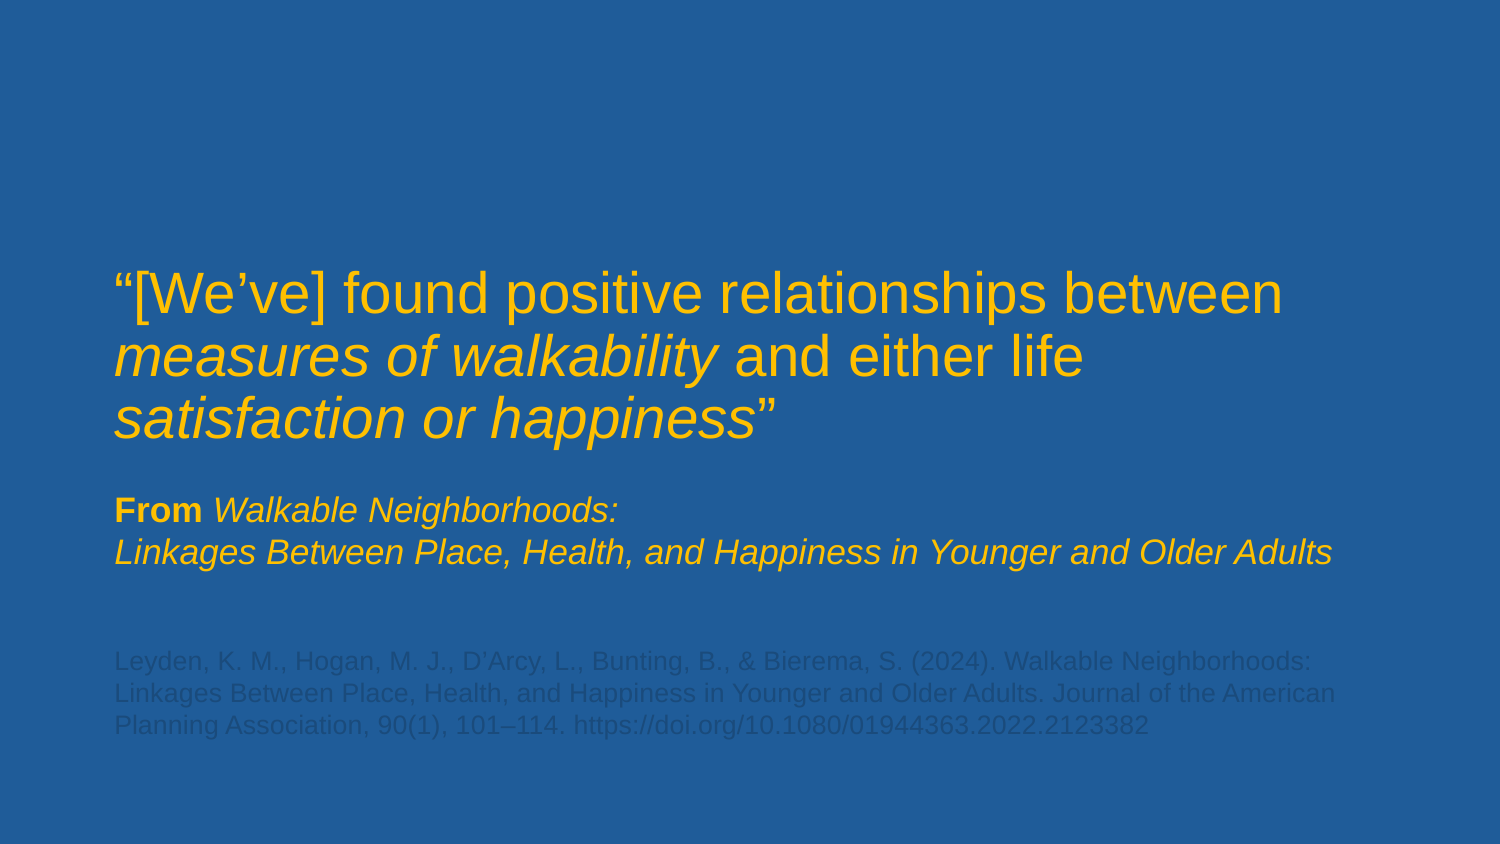

“[We’ve] found positive relationships between measures of walkability and either life satisfaction or happiness”
From Walkable Neighborhoods:
Linkages Between Place, Health, and Happiness in Younger and Older Adults

Leyden, K. M., Hogan, M. J., D’Arcy, L., Bunting, B., & Bierema, S. (2024). Walkable Neighborhoods: Linkages Between Place, Health, and Happiness in Younger and Older Adults. Journal of the American Planning Association, 90(1), 101–114. https://doi.org/10.1080/01944363.2022.2123382